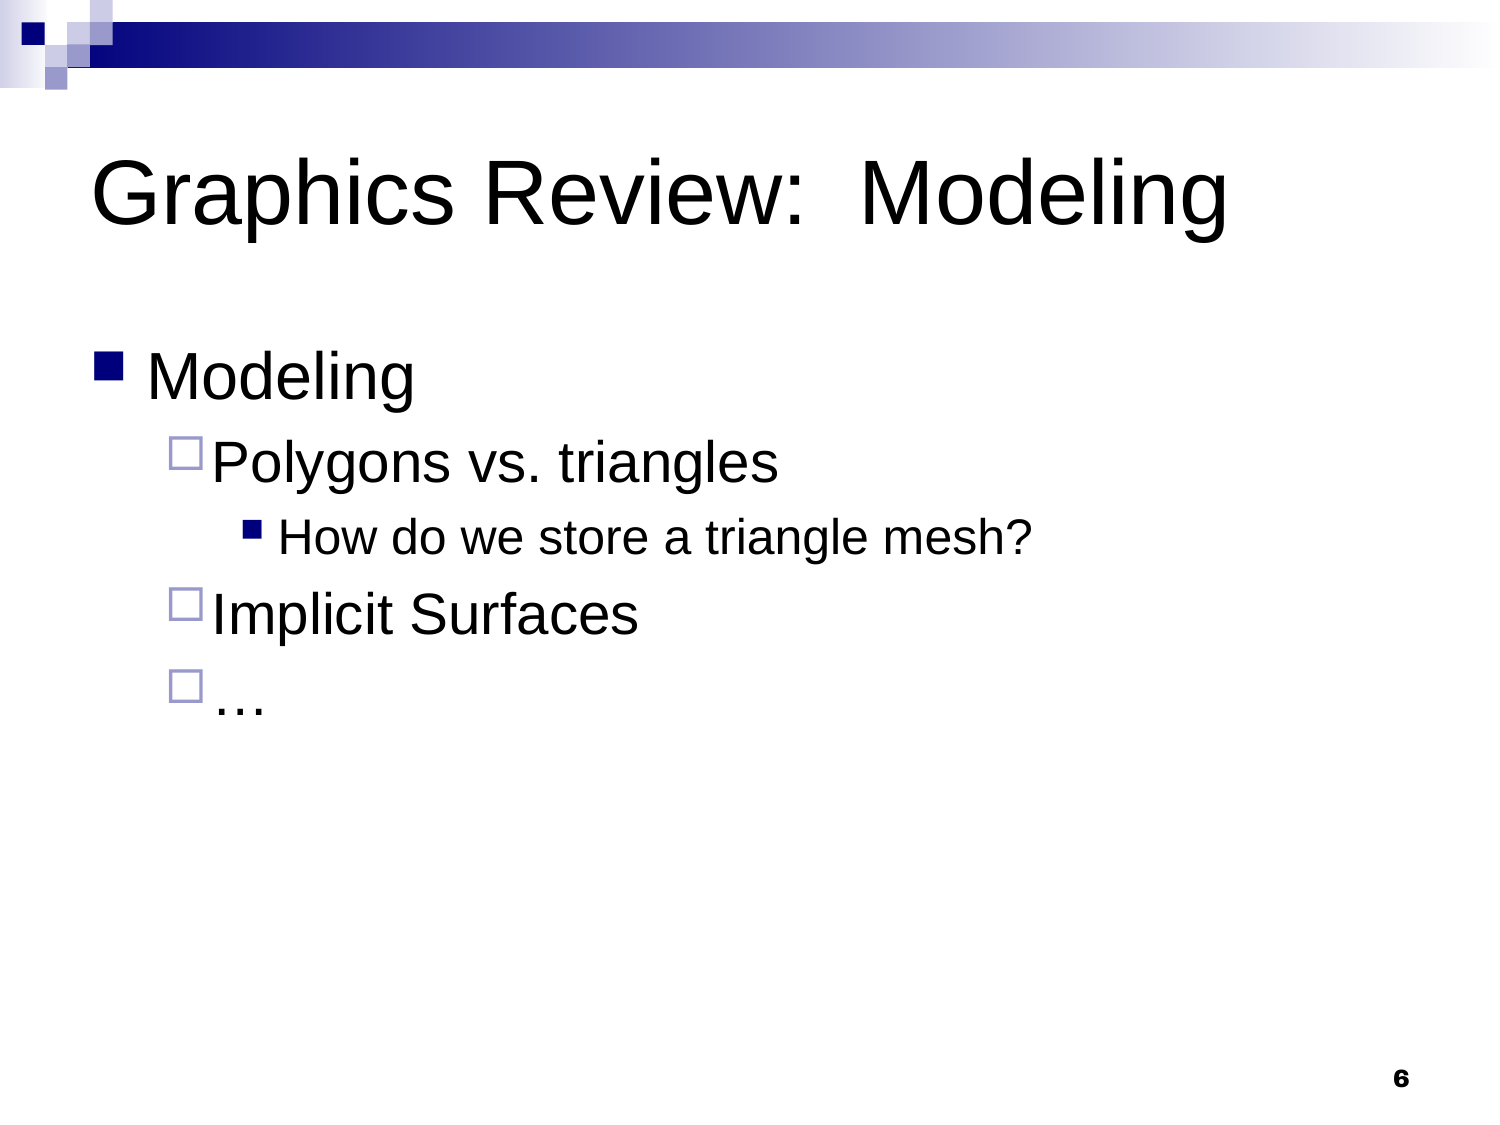

# Graphics Review:  Modeling
Modeling
Polygons vs. triangles
How do we store a triangle mesh?
Implicit Surfaces
…
6